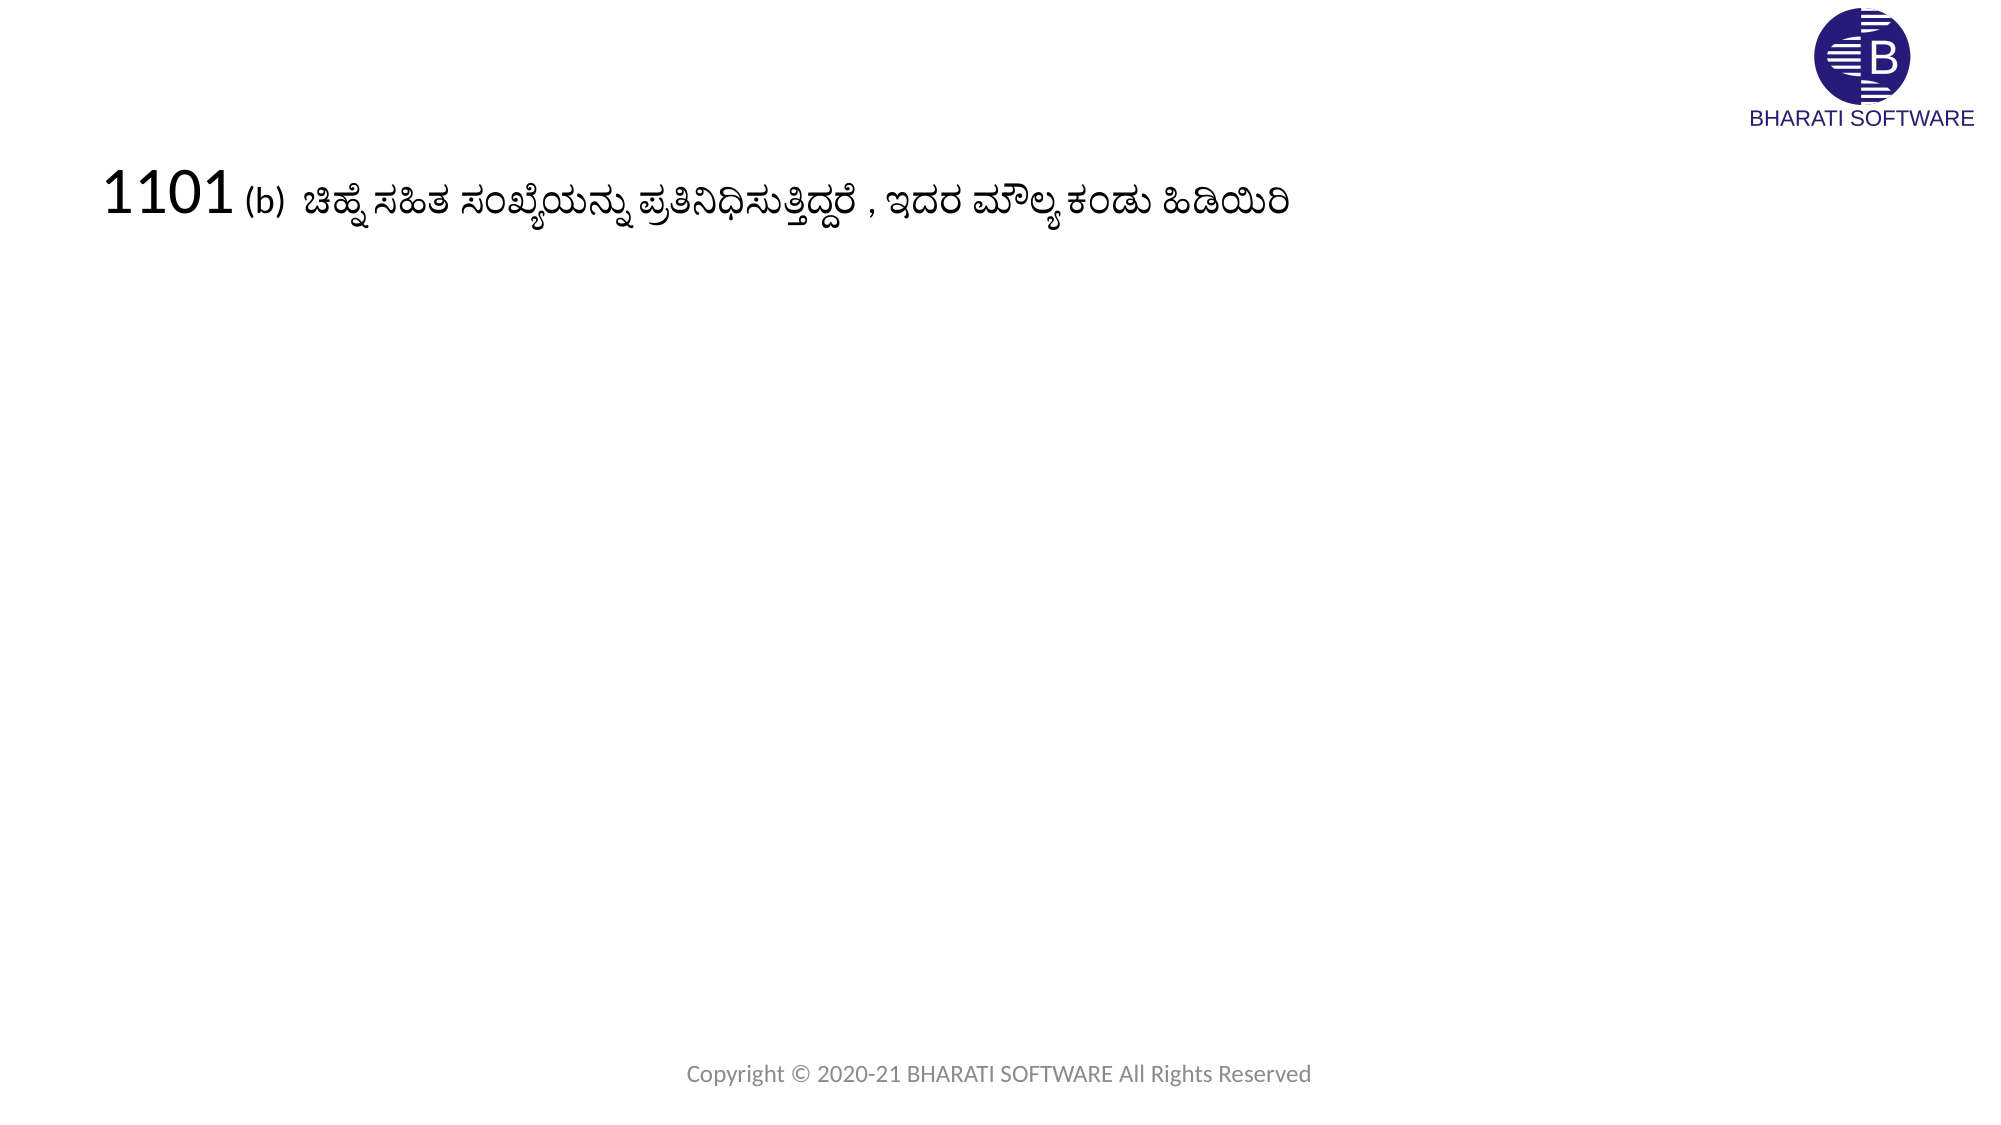

1101 (b)  ಚಿಹ್ನೆ ಸಹಿತ ಸಂಖ್ಯೆಯನ್ನು ಪ್ರತಿನಿಧಿಸುತ್ತಿದ್ದರೆ , ಇದರ ಮೌಲ್ಯ ಕಂಡು ಹಿಡಿಯಿರಿ
Copyright © 2020-21 BHARATI SOFTWARE All Rights Reserved